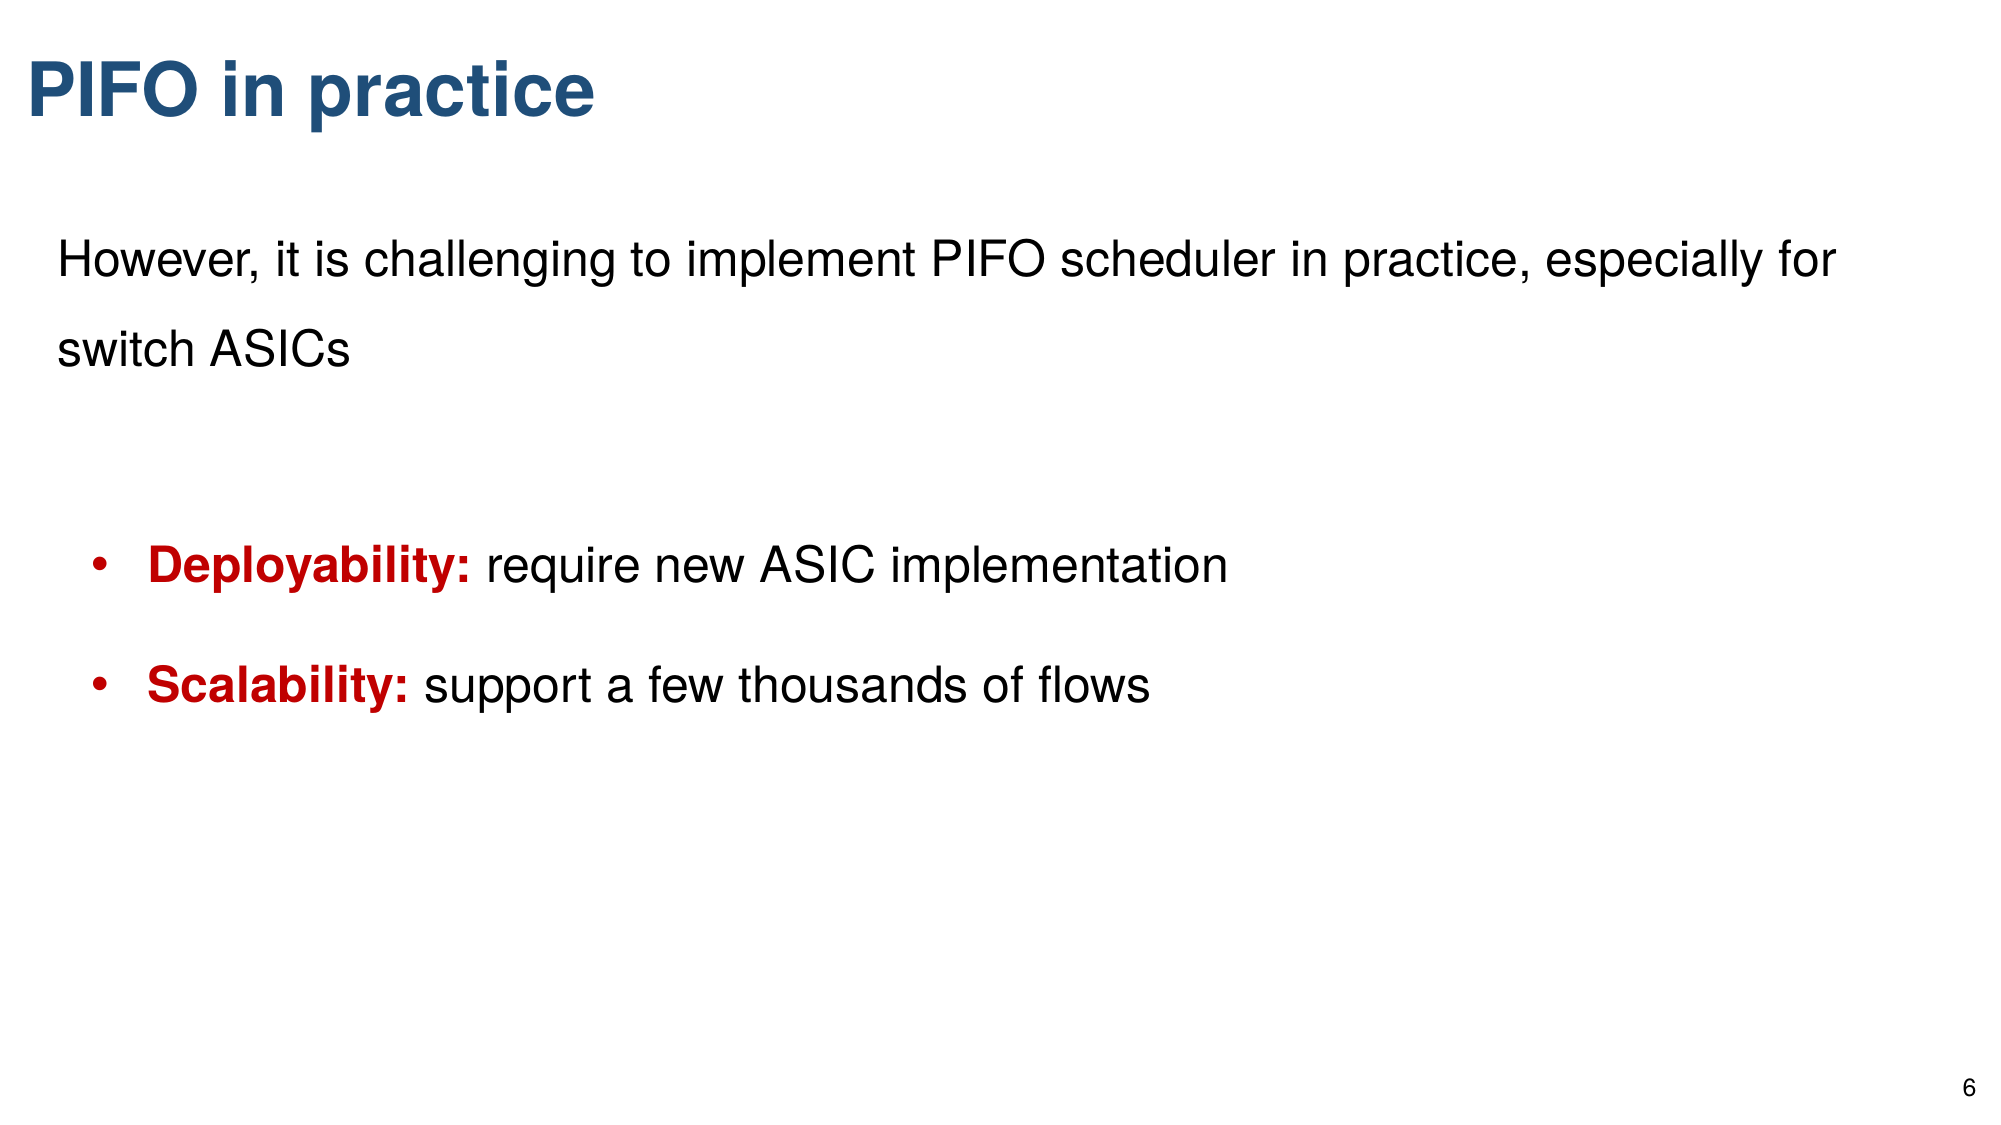

# PIFO in practice
However, it is challenging to implement PIFO scheduler in practice, especially for switch ASICs
Deployability: require new ASIC implementation
Scalability: support a few thousands of flows
6